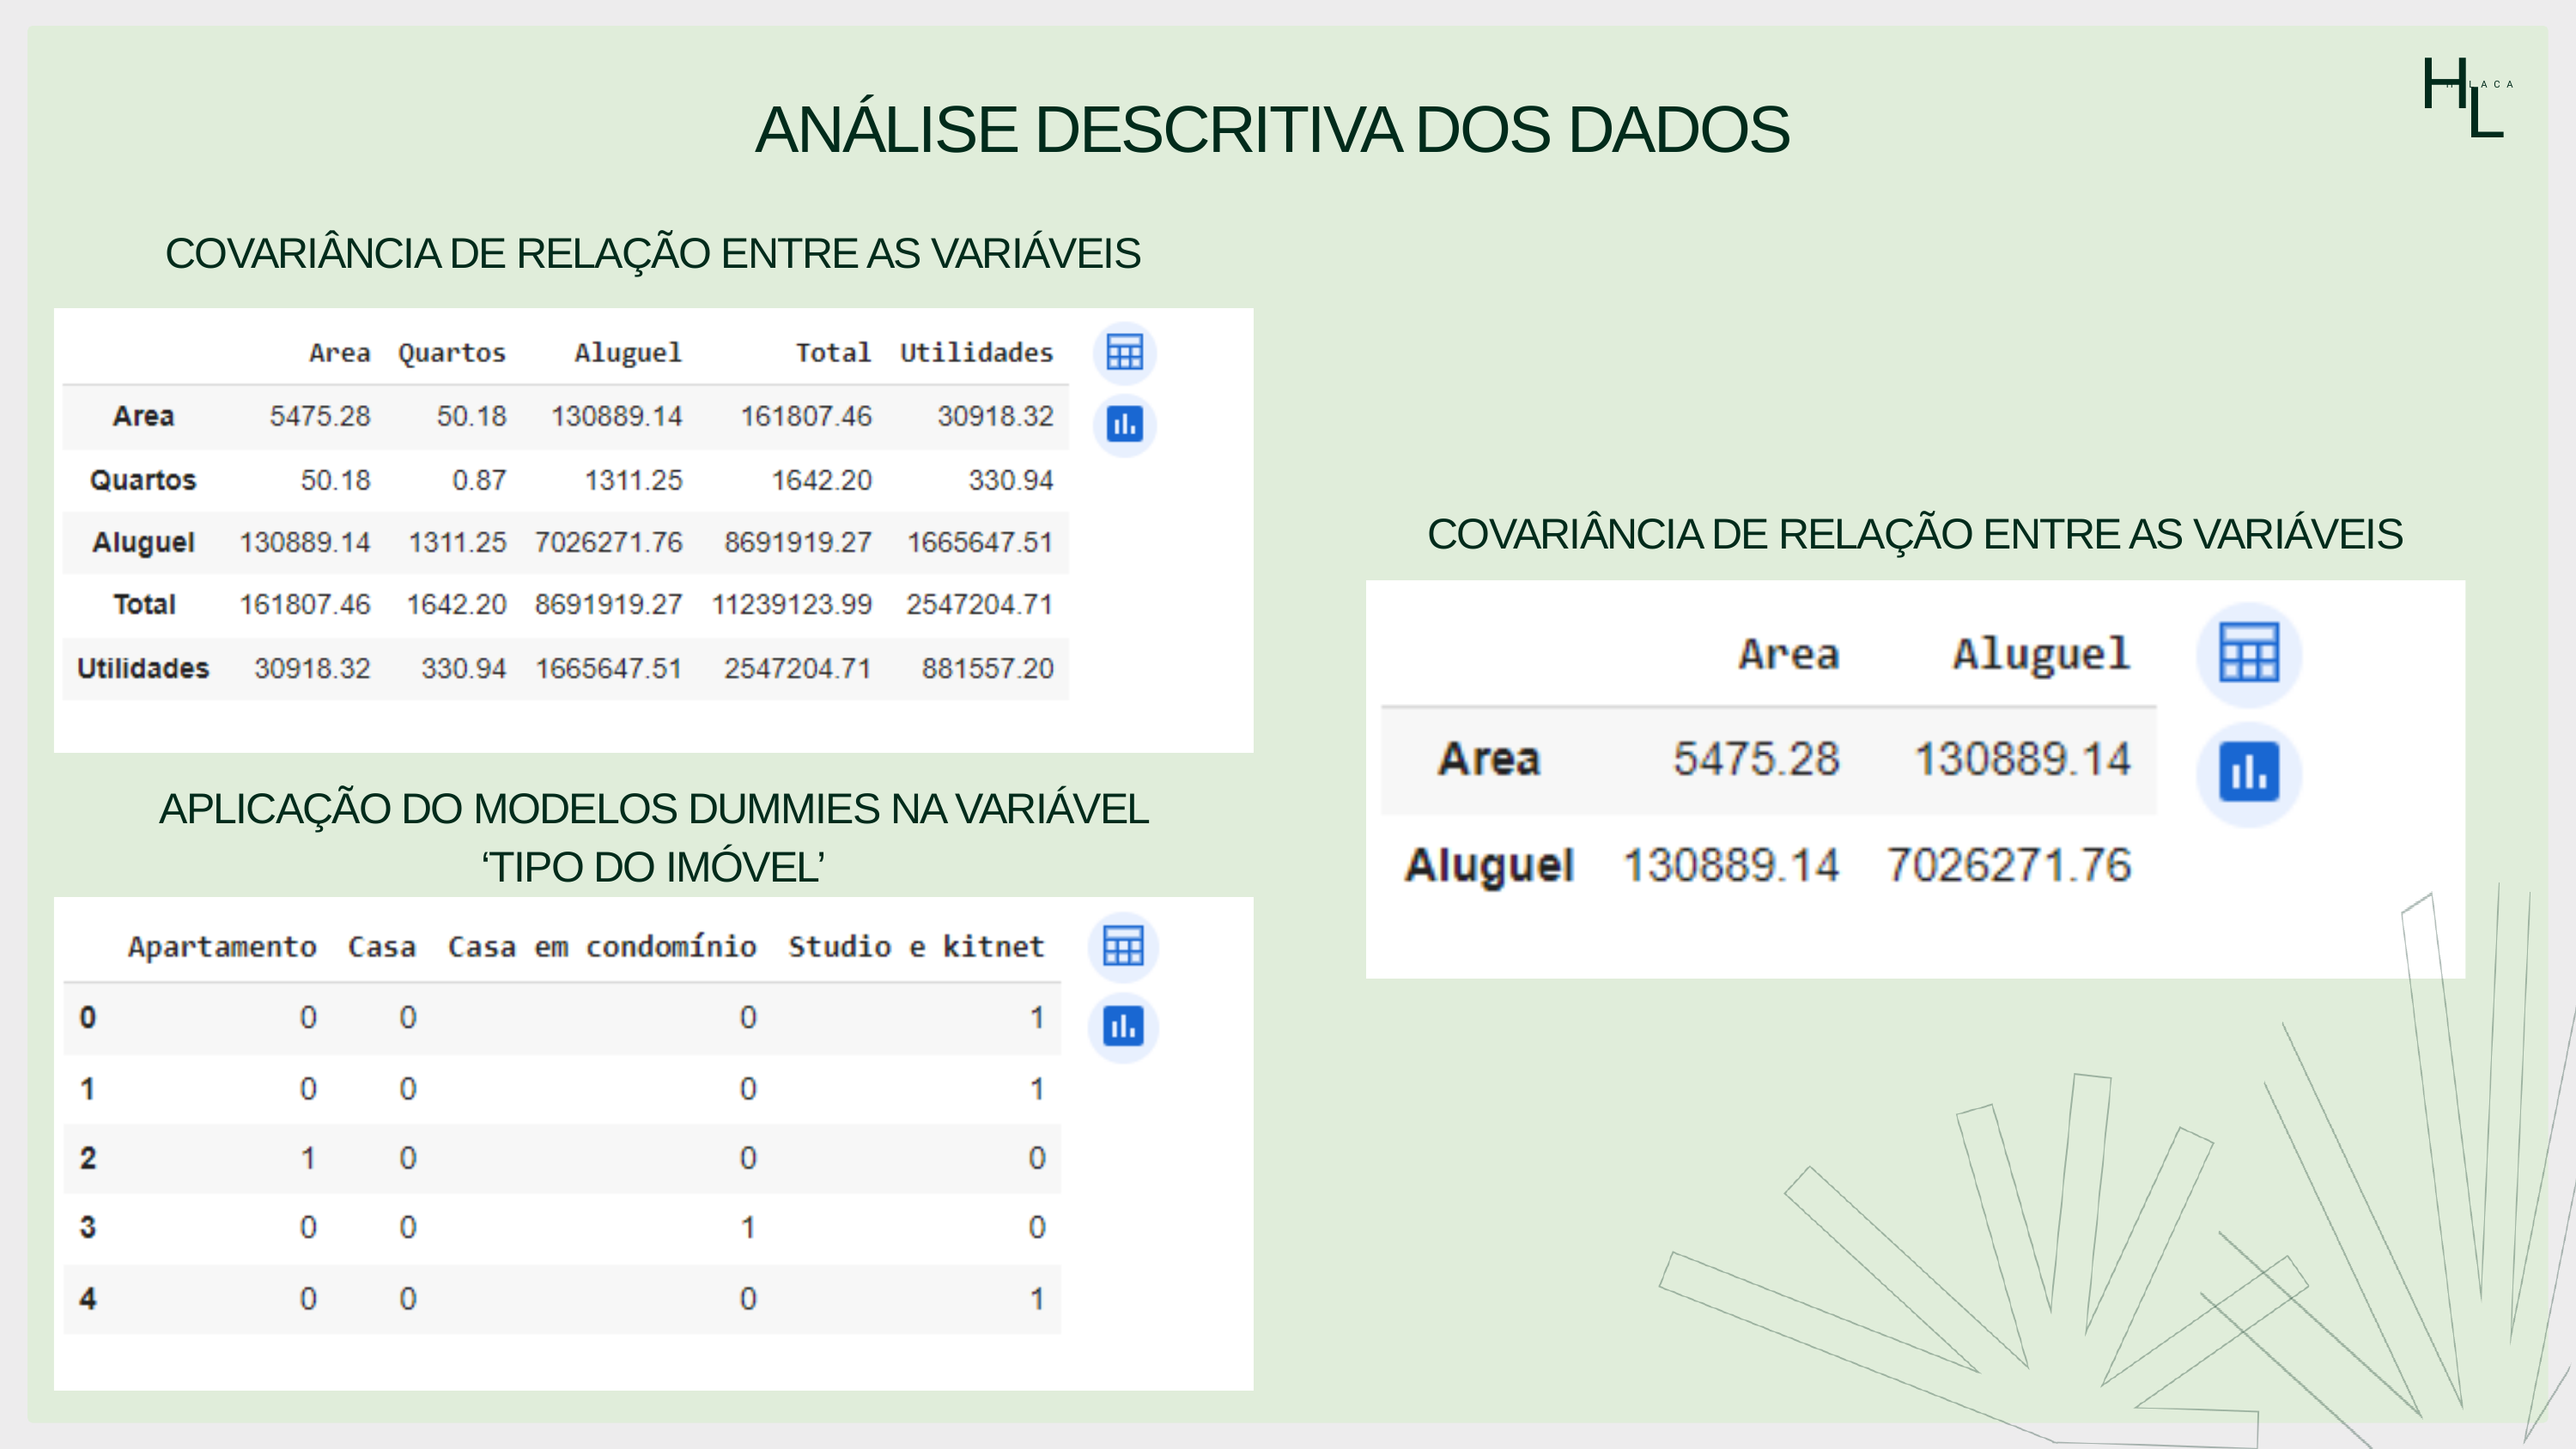

H
L
HILACA
ANÁLISE DESCRITIVA DOS DADOS
COVARIÂNCIA DE RELAÇÃO ENTRE AS VARIÁVEIS

COVARIÂNCIA DE RELAÇÃO ENTRE AS VARIÁVEIS

APLICAÇÃO DO MODELOS DUMMIES NA VARIÁVEL ‘TIPO DO IMÓVEL’